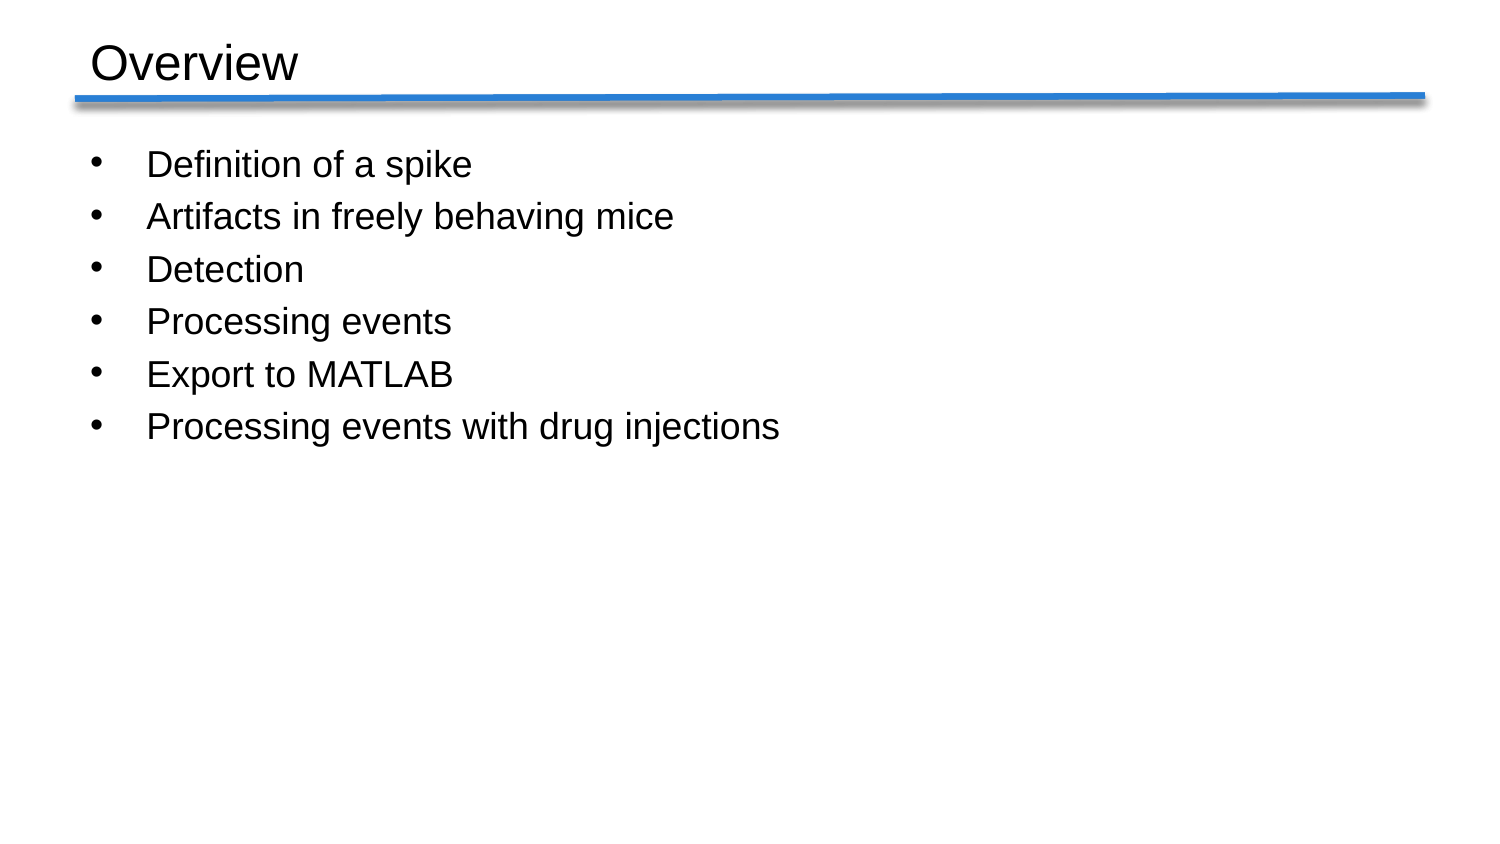

# Overview
Definition of a spike
Artifacts in freely behaving mice
Detection
Processing events
Export to MATLAB
Processing events with drug injections